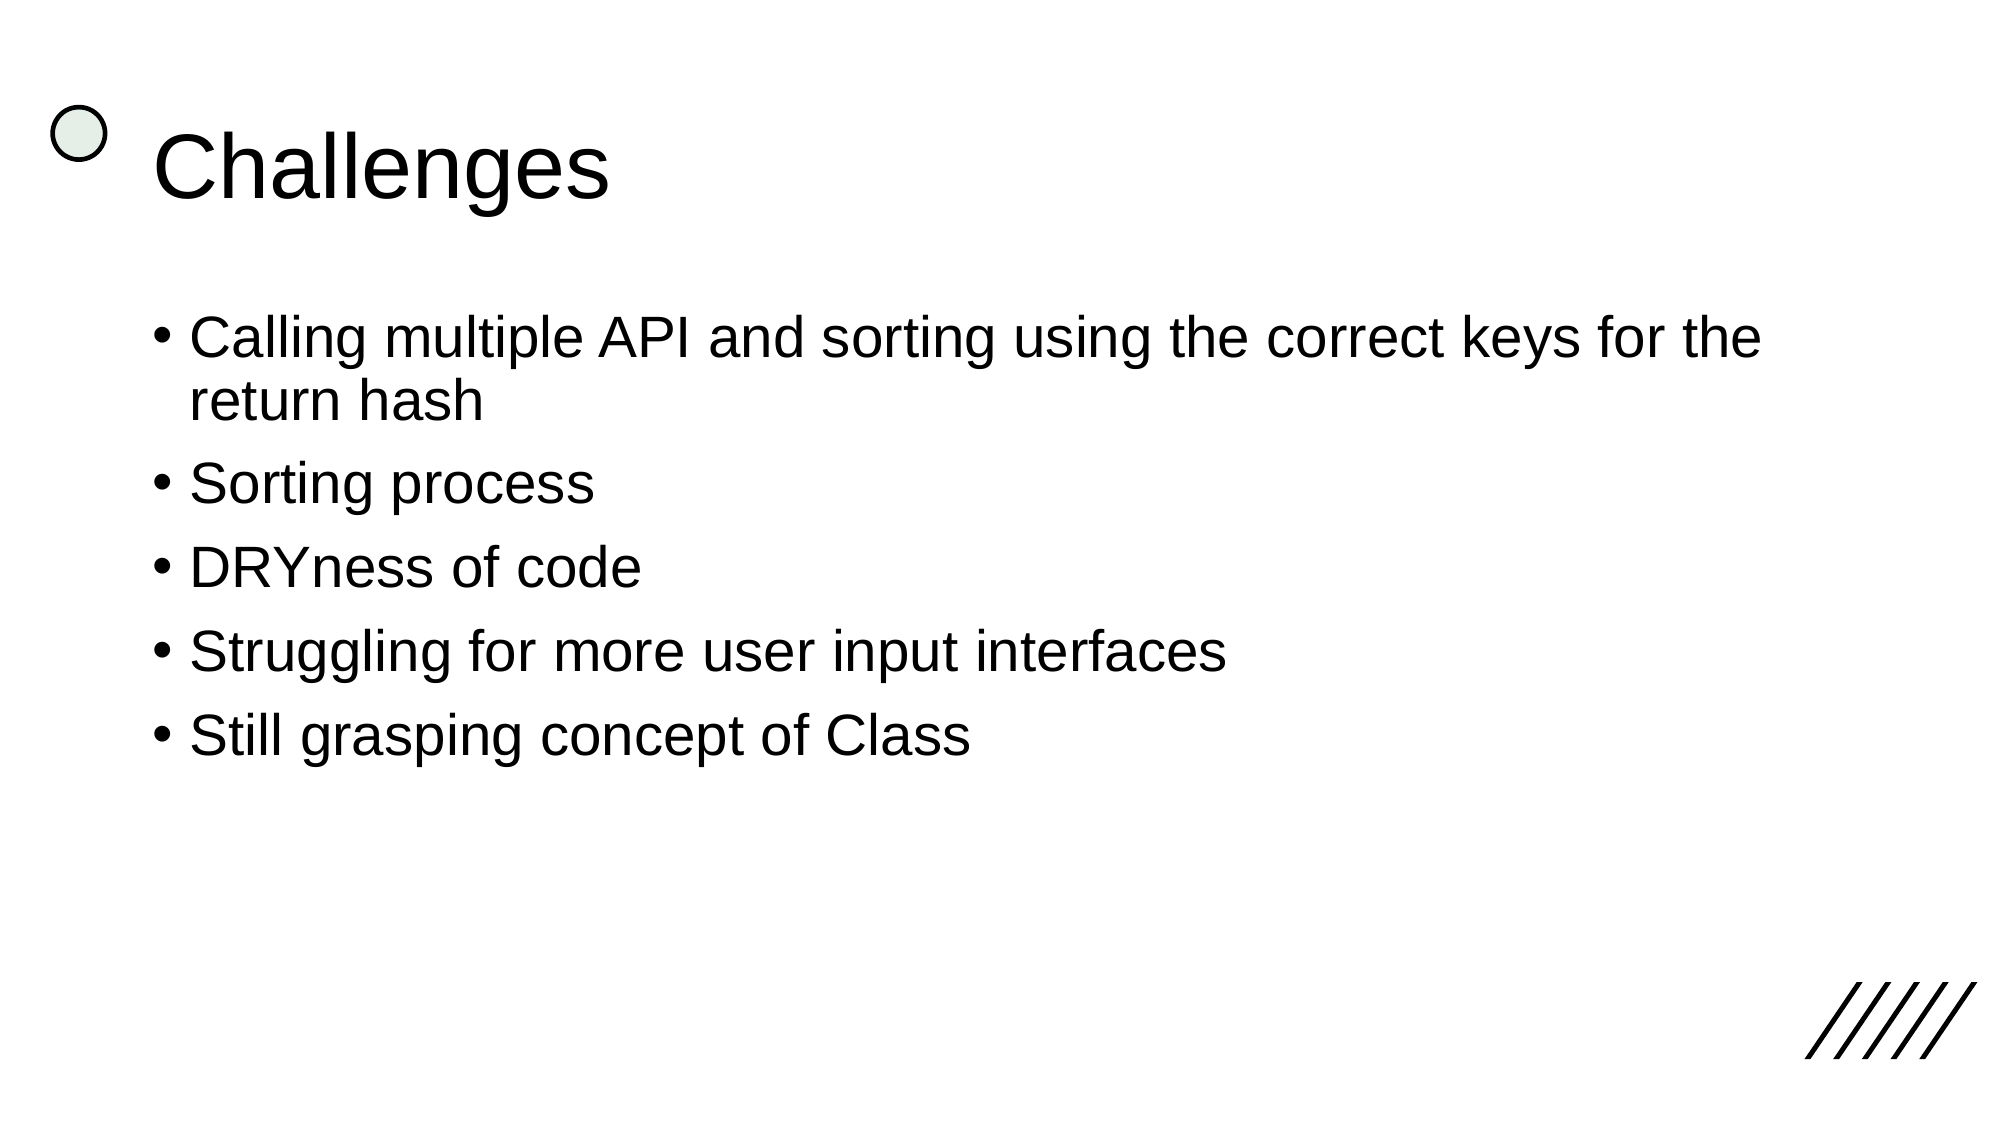

# Challenges
Calling multiple API and sorting using the correct keys for the return hash
Sorting process
DRYness of code
Struggling for more user input interfaces
Still grasping concept of Class